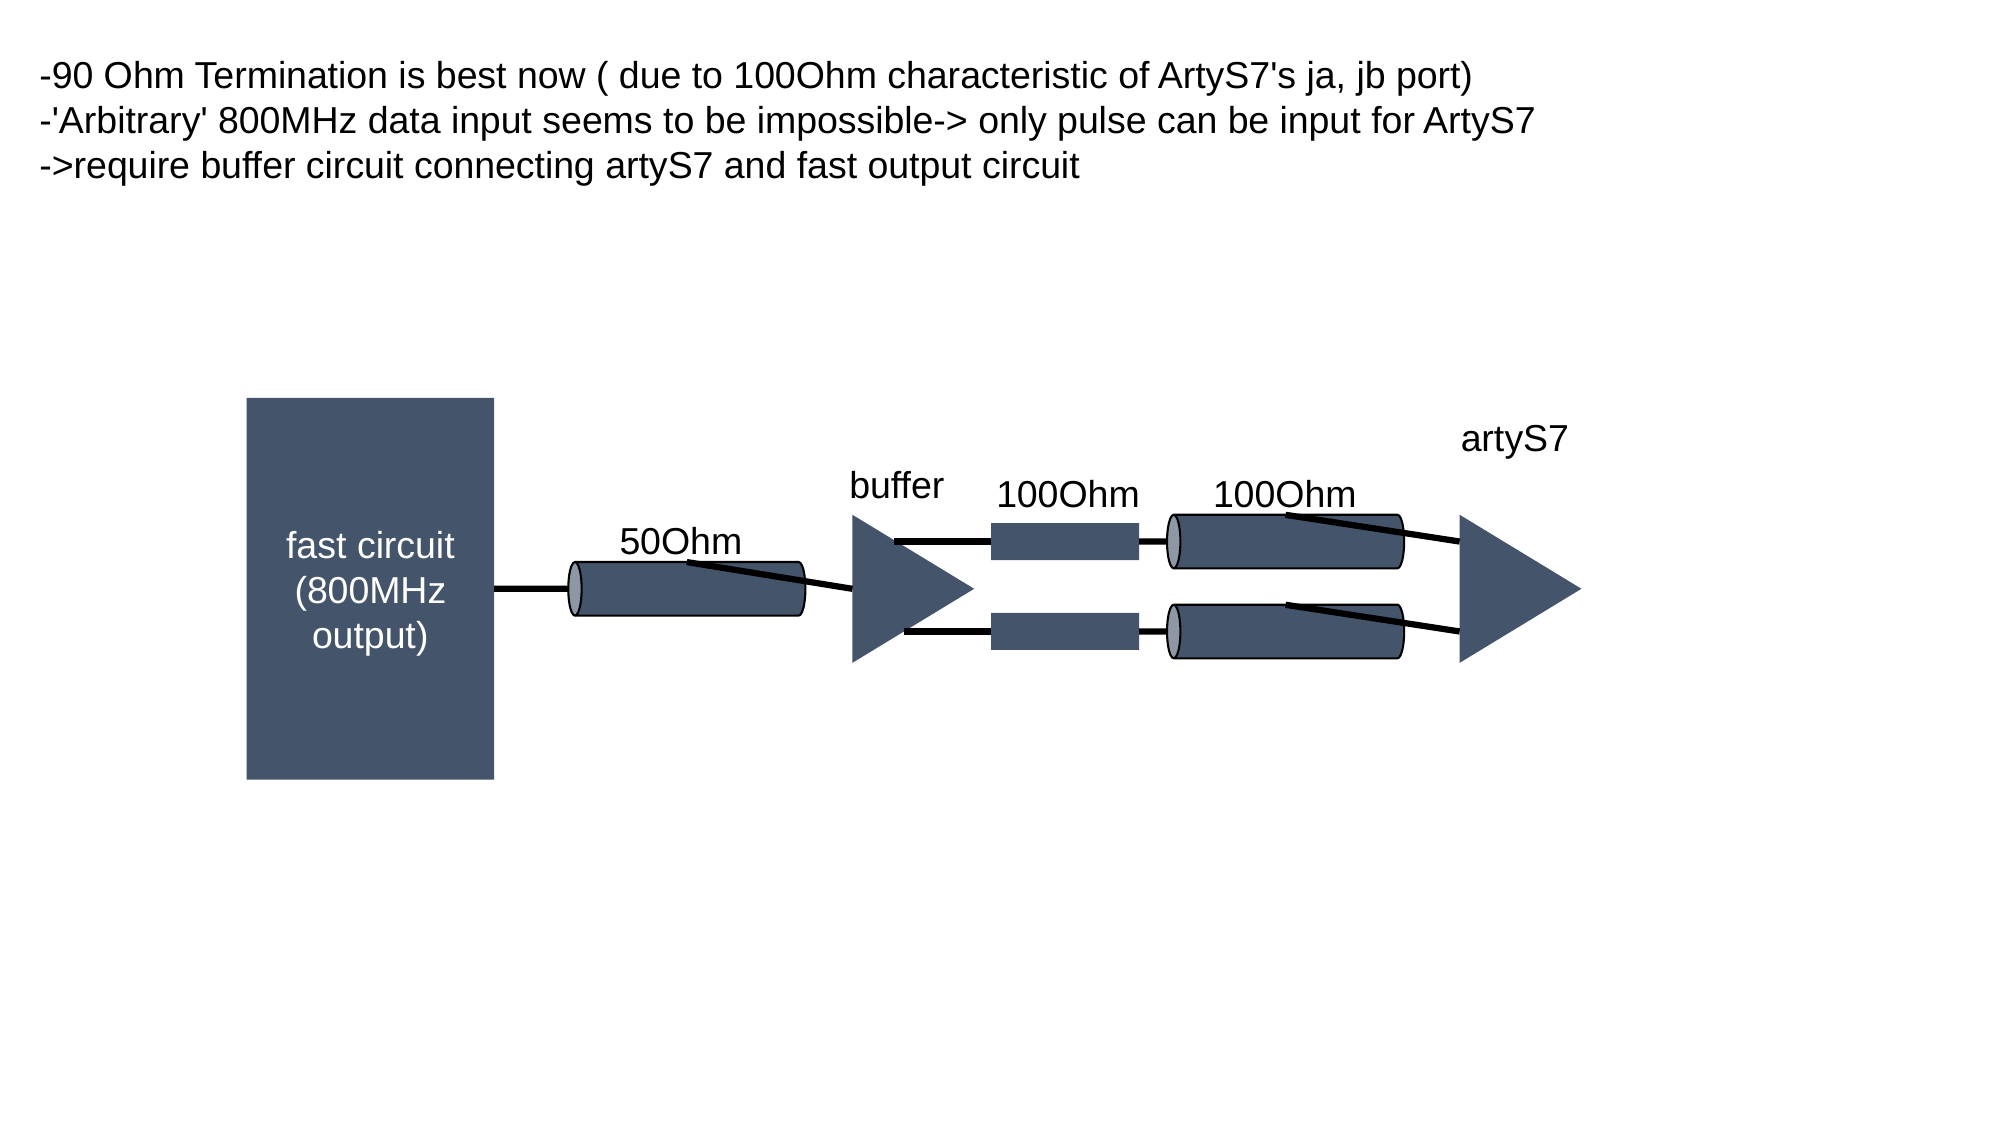

-90 Ohm Termination is best now ( due to 100Ohm characteristic of ArtyS7's ja, jb port)
-'Arbitrary' 800MHz data input seems to be impossible-> only pulse can be input for ArtyS7
->require buffer circuit connecting artyS7 and fast output circuit
fast circuit
(800MHz output)
artyS7

buffer
100Ohm
100Ohm

50Ohm